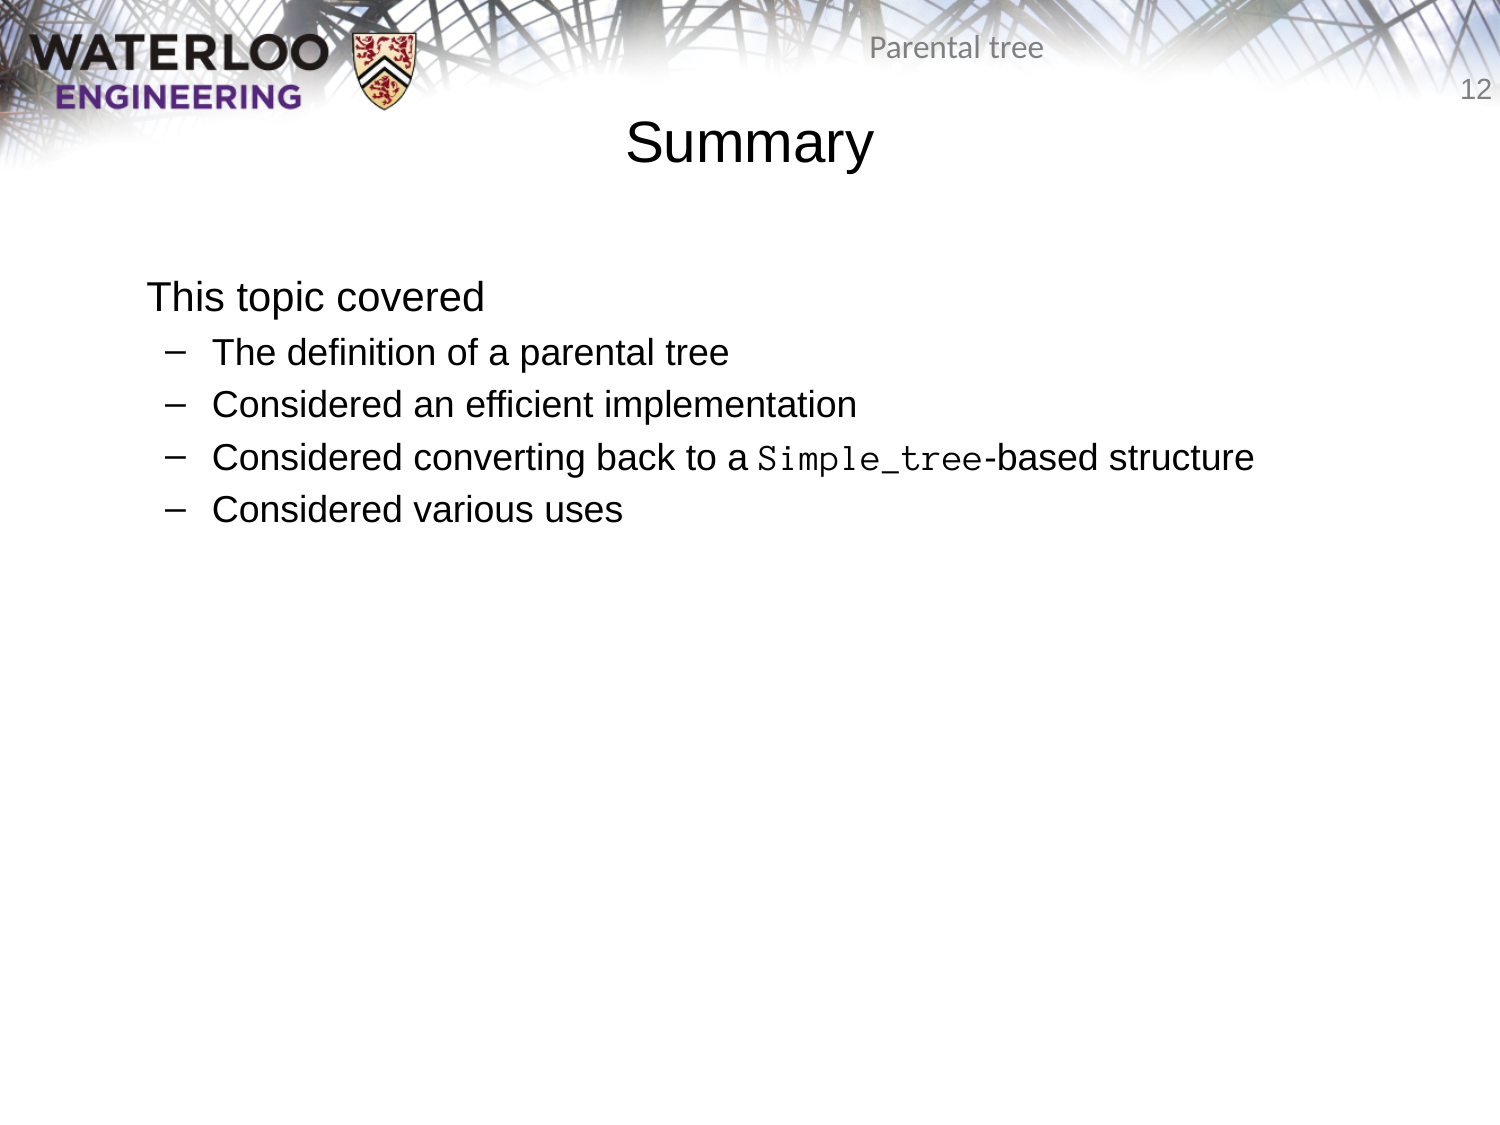

# Summary
	This topic covered
The definition of a parental tree
Considered an efficient implementation
Considered converting back to a Simple_tree-based structure
Considered various uses